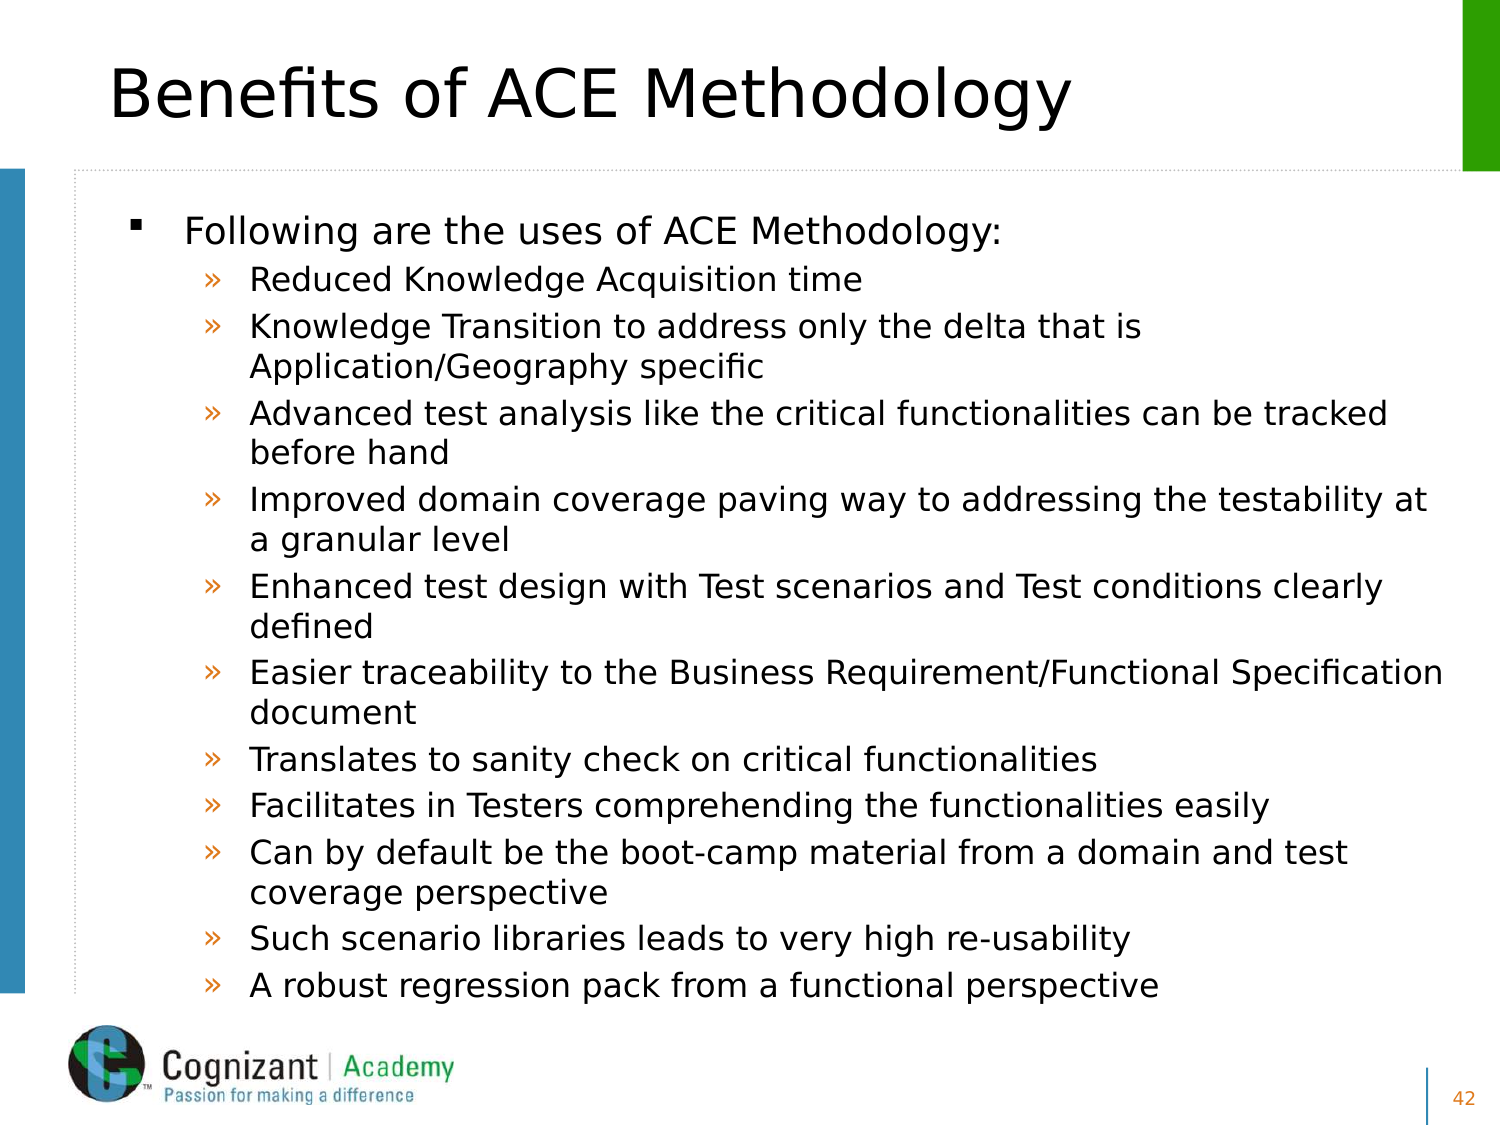

# Benefits of ACE Methodology
Following are the uses of ACE Methodology:
Reduced Knowledge Acquisition time
Knowledge Transition to address only the delta that is Application/Geography specific
Advanced test analysis like the critical functionalities can be tracked before hand
Improved domain coverage paving way to addressing the testability at a granular level
Enhanced test design with Test scenarios and Test conditions clearly defined
Easier traceability to the Business Requirement/Functional Specification document
Translates to sanity check on critical functionalities
Facilitates in Testers comprehending the functionalities easily
Can by default be the boot-camp material from a domain and test coverage perspective
Such scenario libraries leads to very high re-usability
A robust regression pack from a functional perspective
42